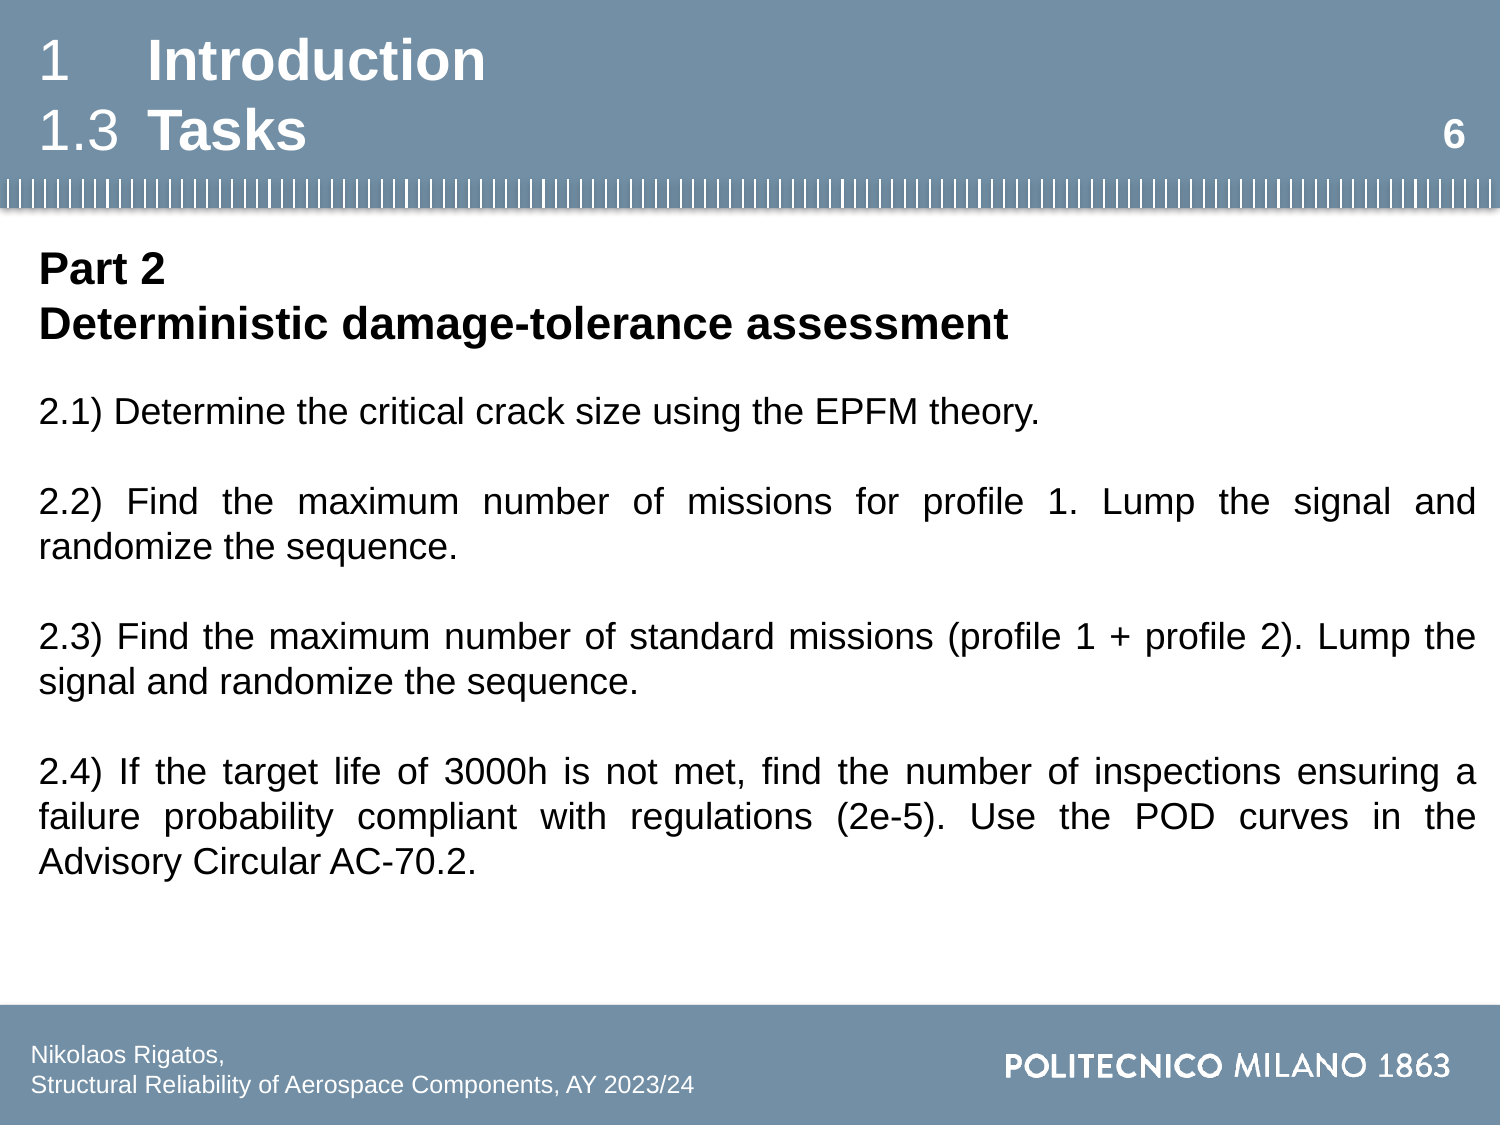

Introduction
Tasks
1
1.3
6
Part 2
Deterministic damage-tolerance assessment
2.1) Determine the critical crack size using the EPFM theory.

2.2) Find the maximum number of missions for profile 1. Lump the signal and randomize the sequence.

2.3) Find the maximum number of standard missions (profile 1 + profile 2). Lump the signal and randomize the sequence.

2.4) If the target life of 3000h is not met, find the number of inspections ensuring a failure probability compliant with regulations (2e-5). Use the POD curves in the Advisory Circular AC-70.2.
Nikolaos Rigatos,
Structural Reliability of Aerospace Components, AY 2023/24